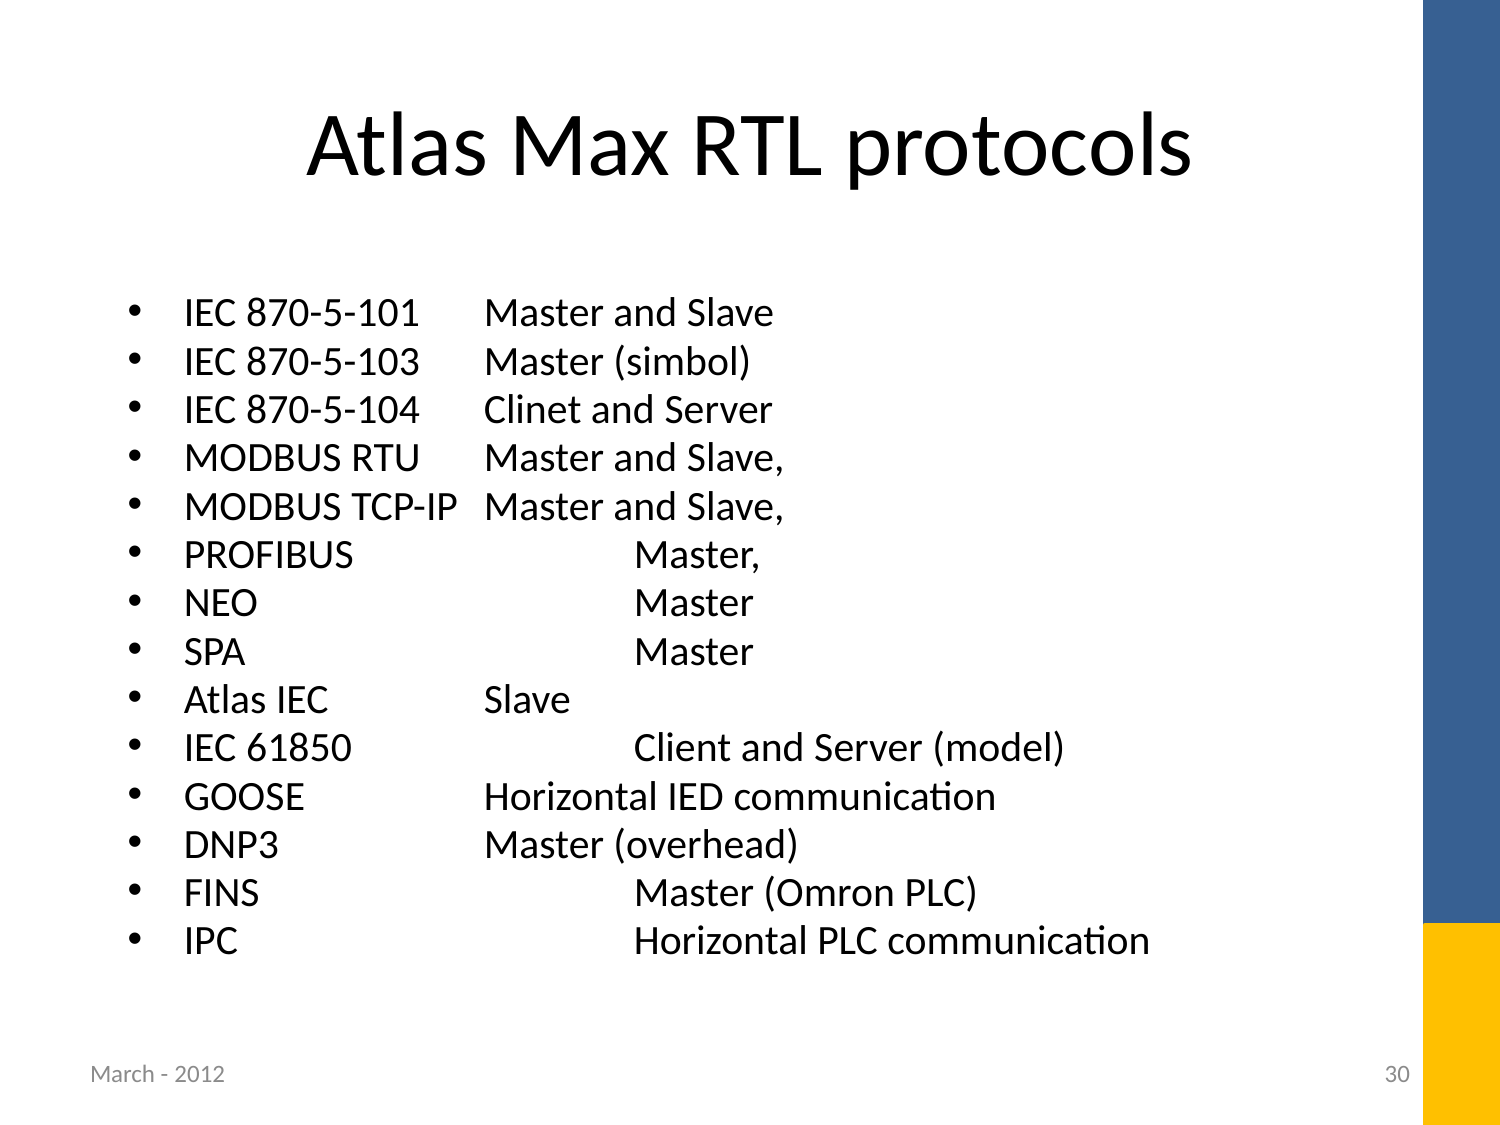

# Atlas Max RTL protocols
IEC 870-5-101 	Master and Slave
IEC 870-5-103 	Master (simbol)
IEC 870-5-104 	Clinet and Server
MODBUS RTU	Master and Slave,
MODBUS TCP-IP	Master and Slave,
PROFIBUS 		Master,
NEO			Master
SPA			Master
Atlas IEC		Slave
IEC 61850		Client and Server (model)
GOOSE		Horizontal IED communication
DNP3		Master (overhead)
FINS			Master (Omron PLC)
IPC			Horizontal PLC communication

March - 2012
30